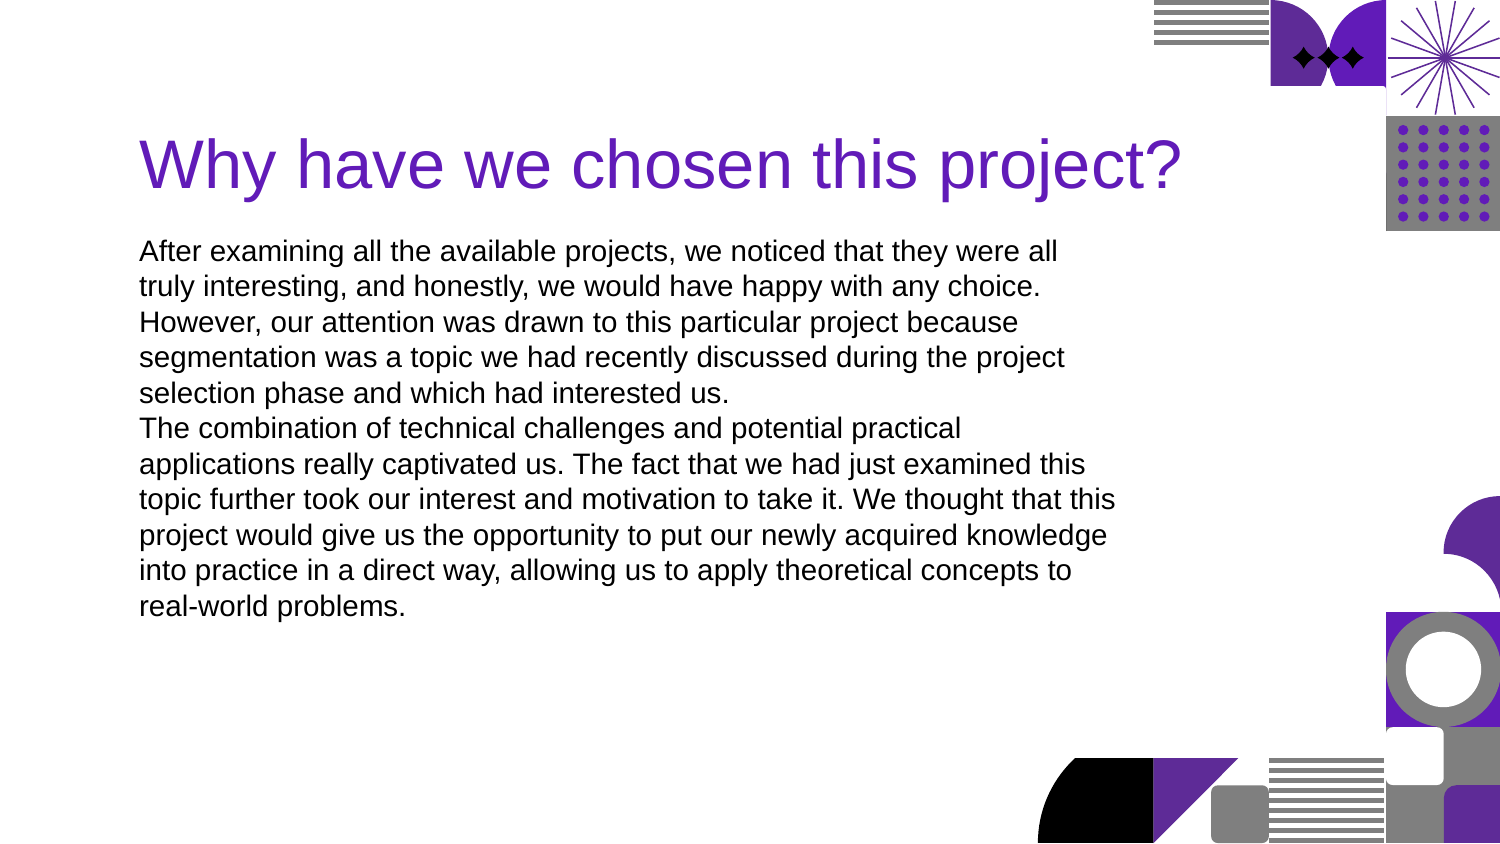

Why have we chosen this project?
After examining all the available projects, we noticed that they were all truly interesting, and honestly, we would have happy with any choice.
However, our attention was drawn to this particular project because segmentation was a topic we had recently discussed during the project selection phase and which had interested us.
The combination of technical challenges and potential practical applications really captivated us. The fact that we had just examined this topic further took our interest and motivation to take it. We thought that this project would give us the opportunity to put our newly acquired knowledge into practice in a direct way, allowing us to apply theoretical concepts to real-world problems.